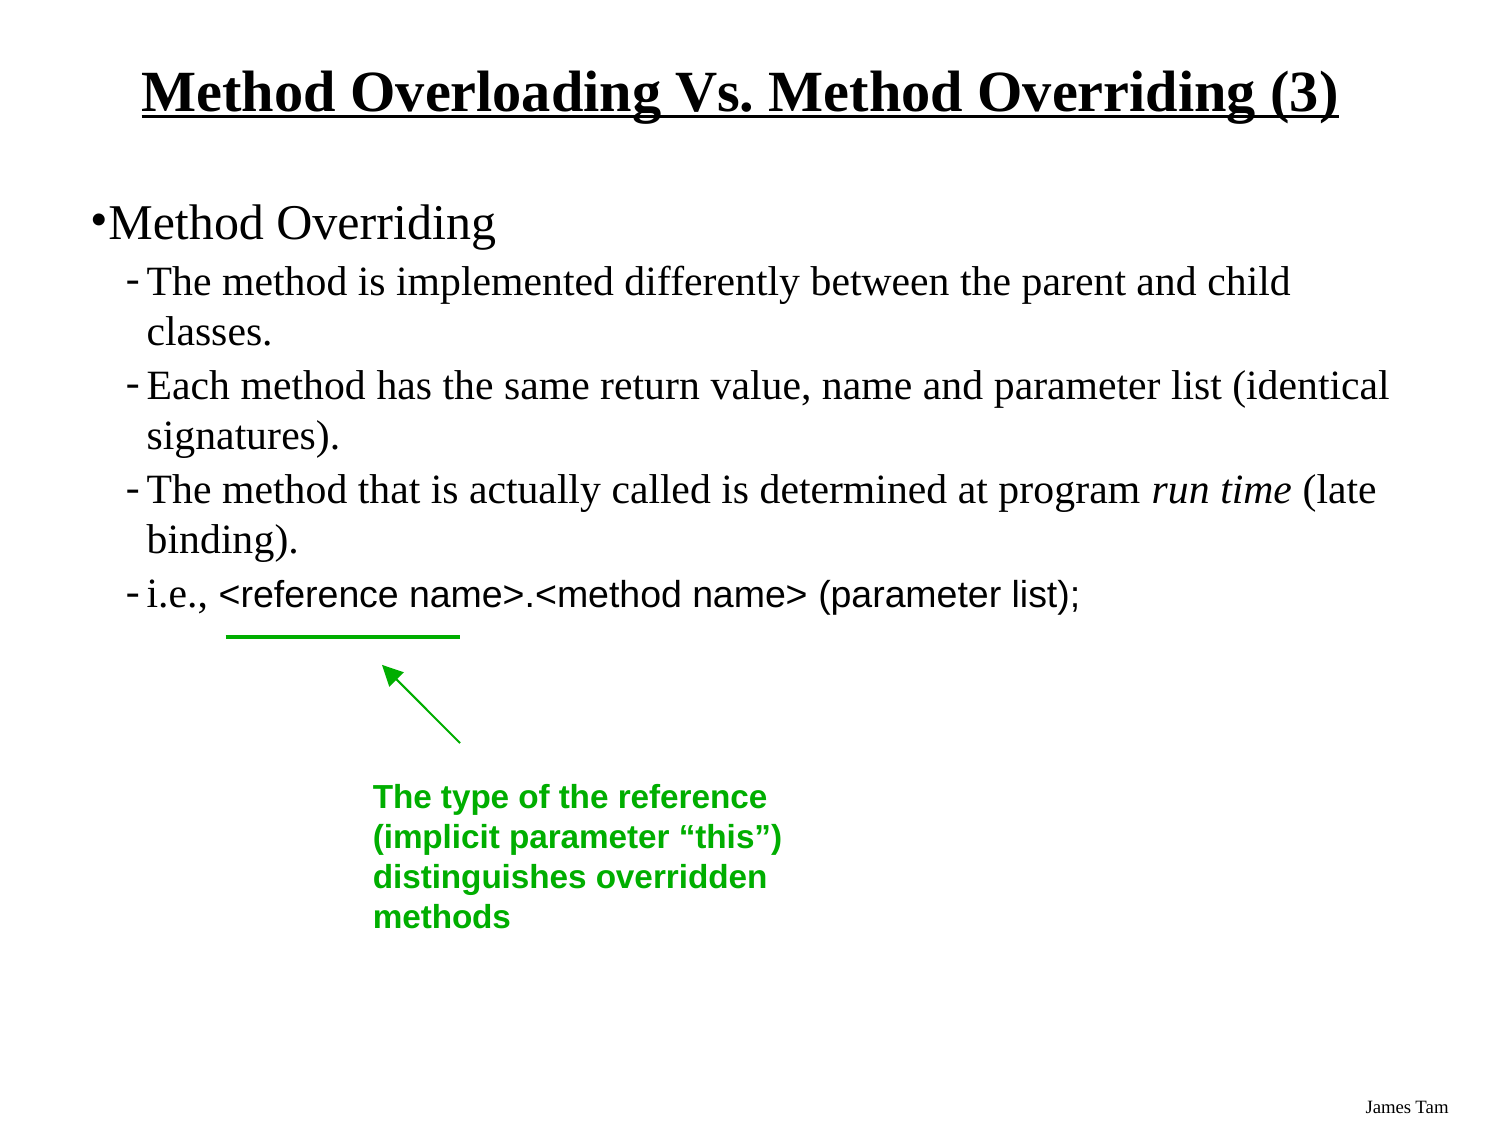

# Method Overloading Vs. Method Overriding (3)
Method Overriding
The method is implemented differently between the parent and child classes.
Each method has the same return value, name and parameter list (identical signatures).
The method that is actually called is determined at program run time (late binding).
i.e., <reference name>.<method name> (parameter list);

The type of the reference (implicit parameter “this”) distinguishes overridden methods